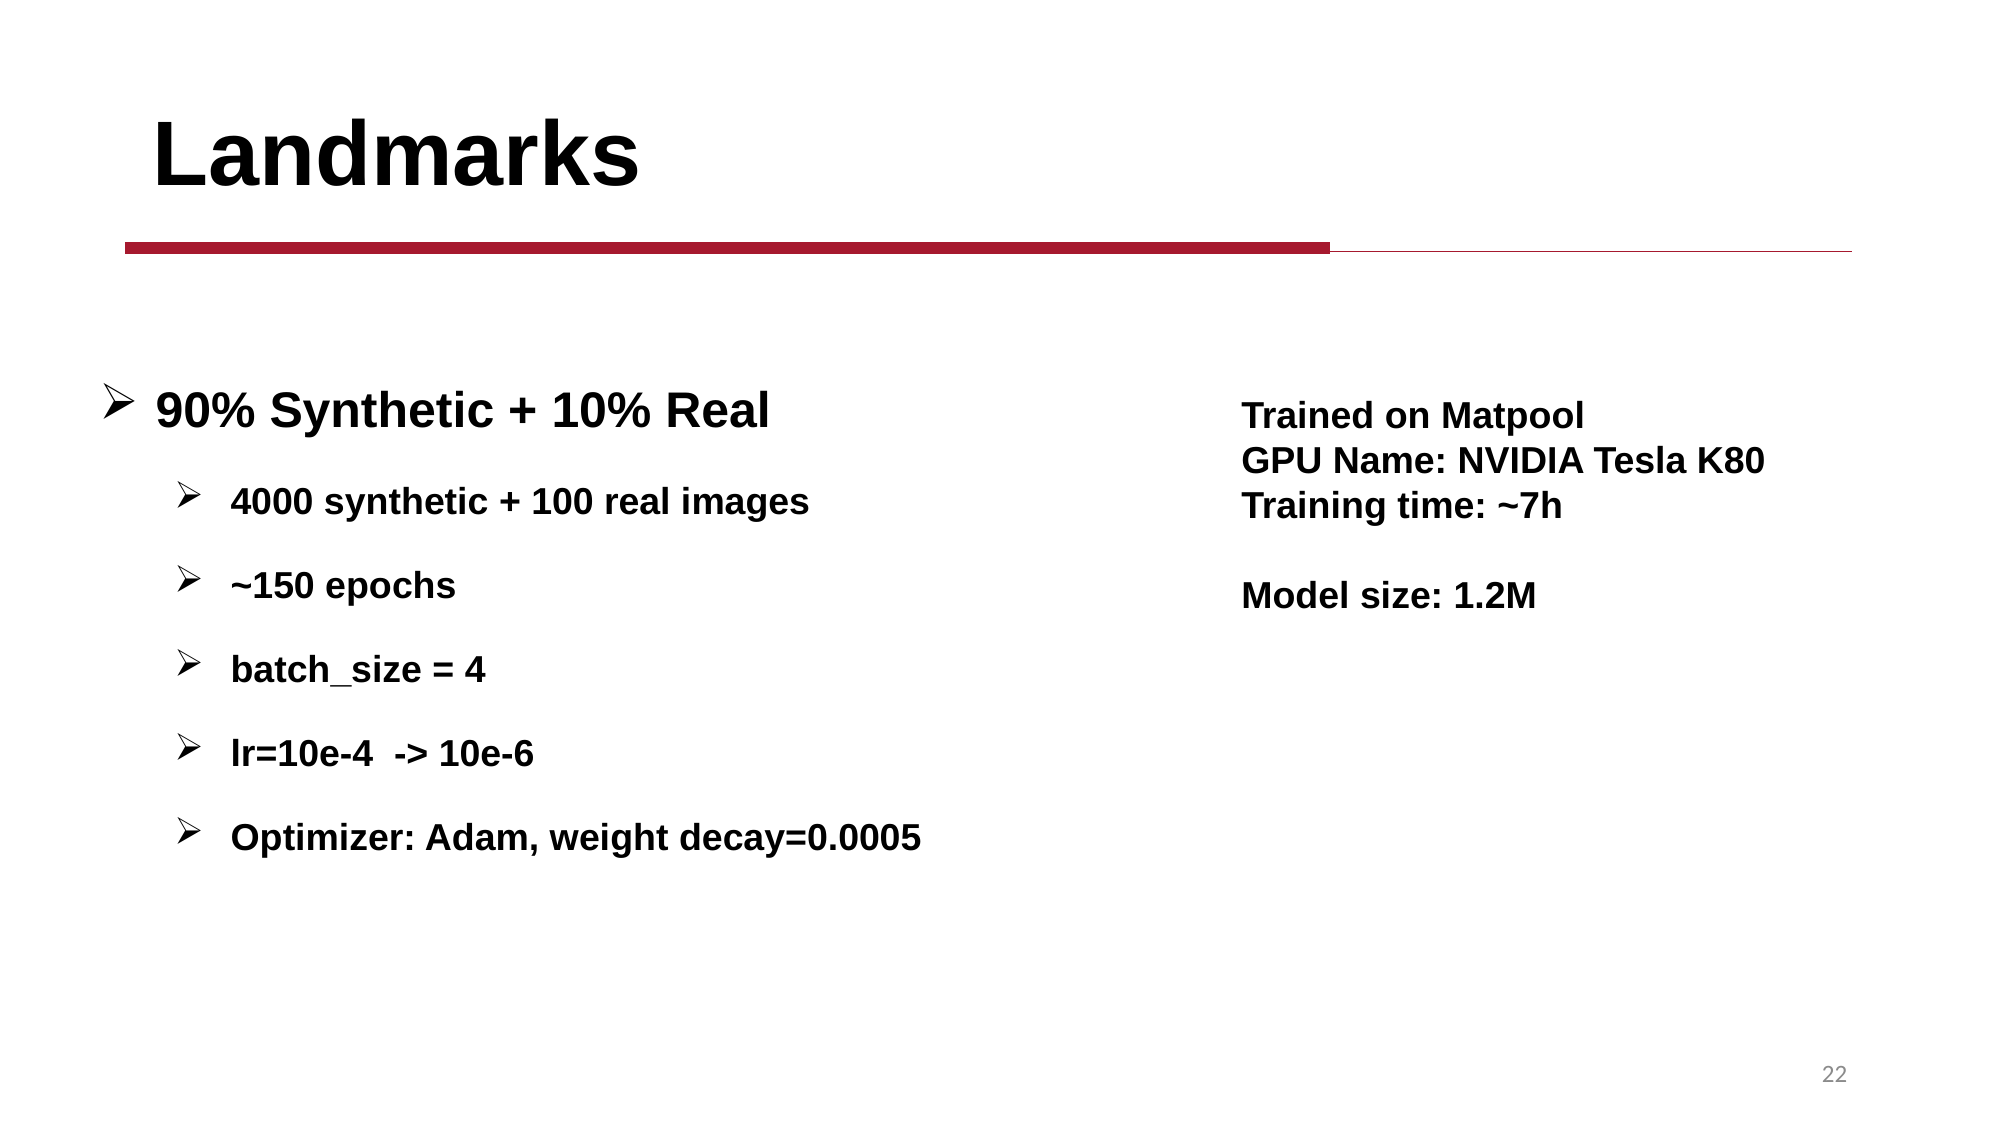

Landmarks
90% Synthetic + 10% Real
4000 synthetic + 100 real images
~150 epochs
batch_size = 4
lr=10e-4  -> 10e-6
Optimizer: Adam, weight decay=0.0005
Trained on Matpool
GPU Name: NVIDIA Tesla K80
Training time: ~7h

Model size: 1.2M
22